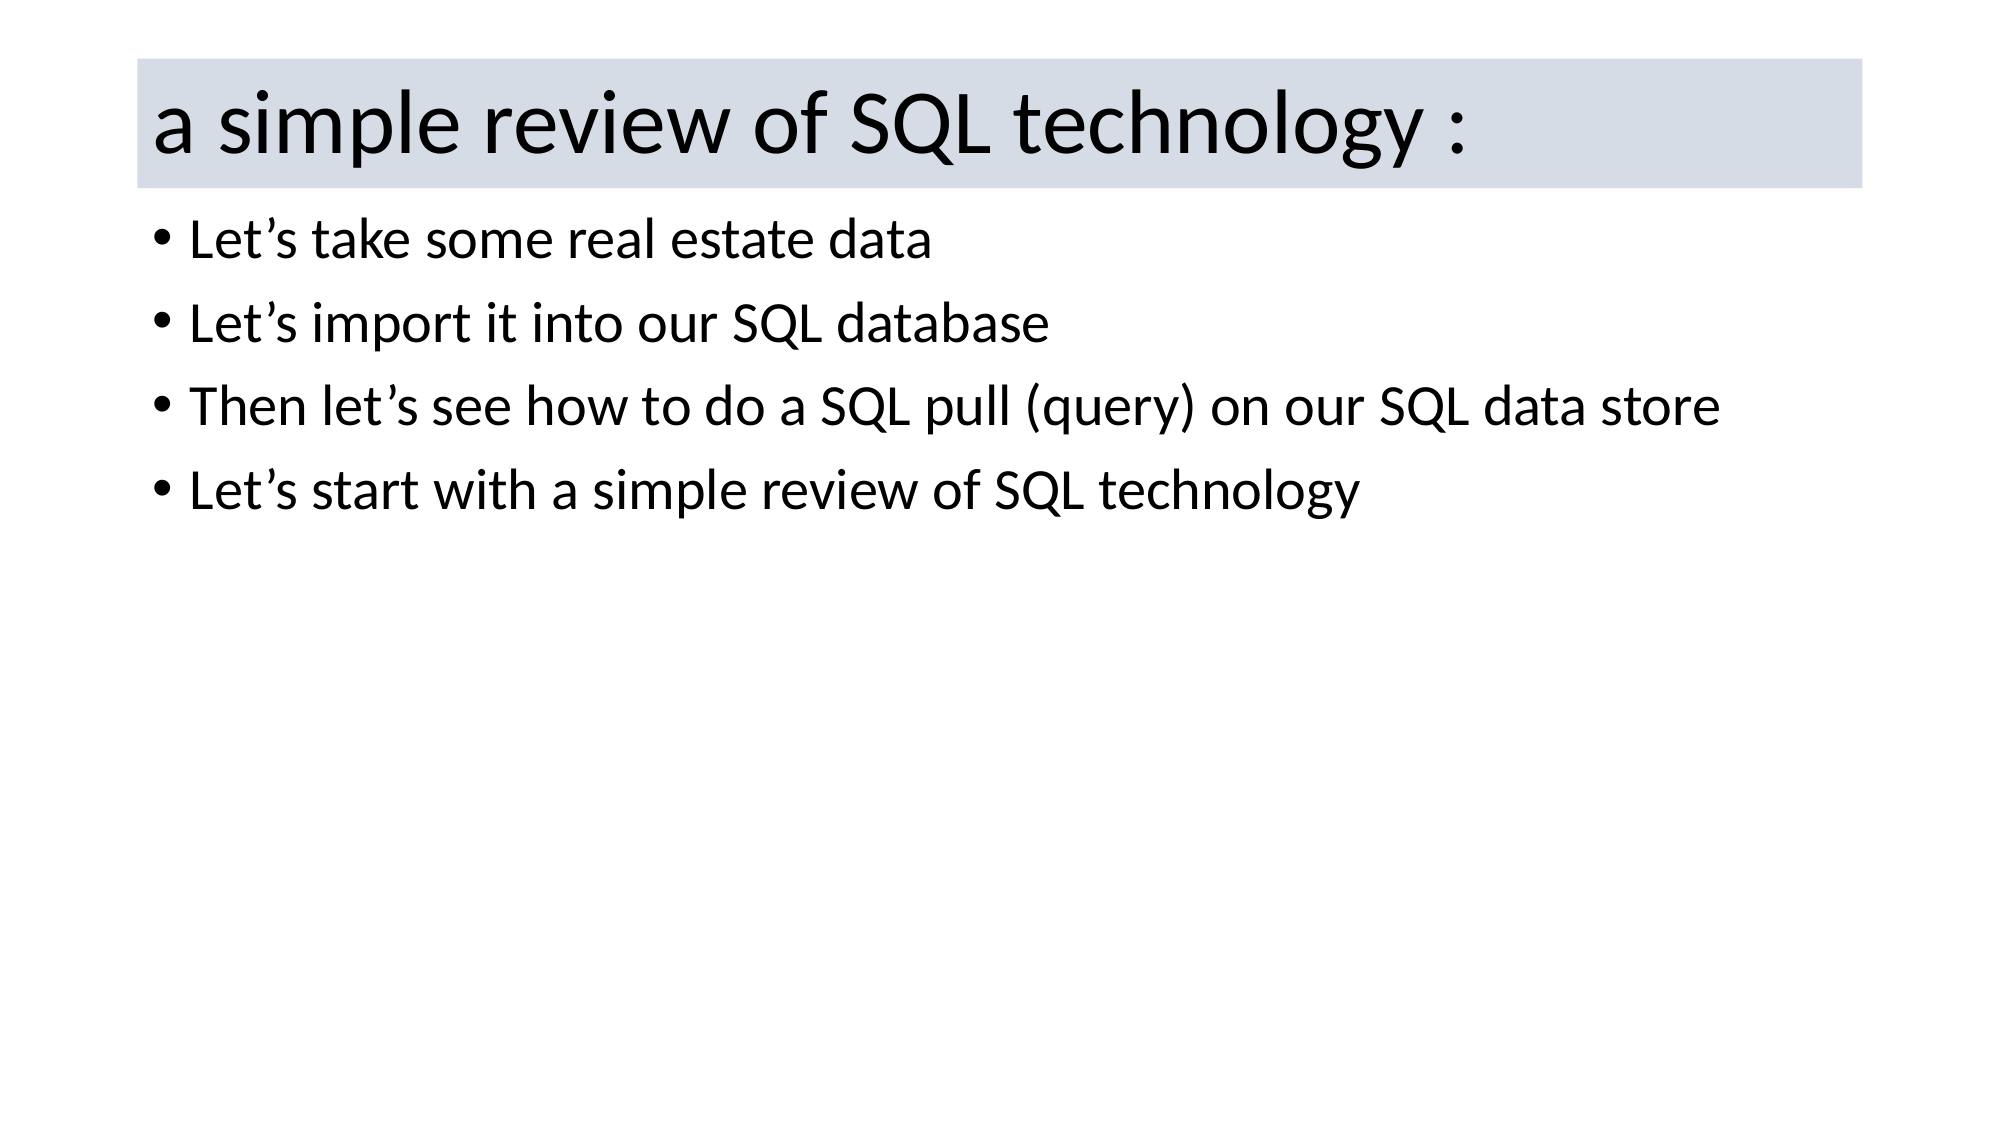

# a simple review of SQL technology :
Let’s take some real estate data
Let’s import it into our SQL database
Then let’s see how to do a SQL pull (query) on our SQL data store
Let’s start with a simple review of SQL technology